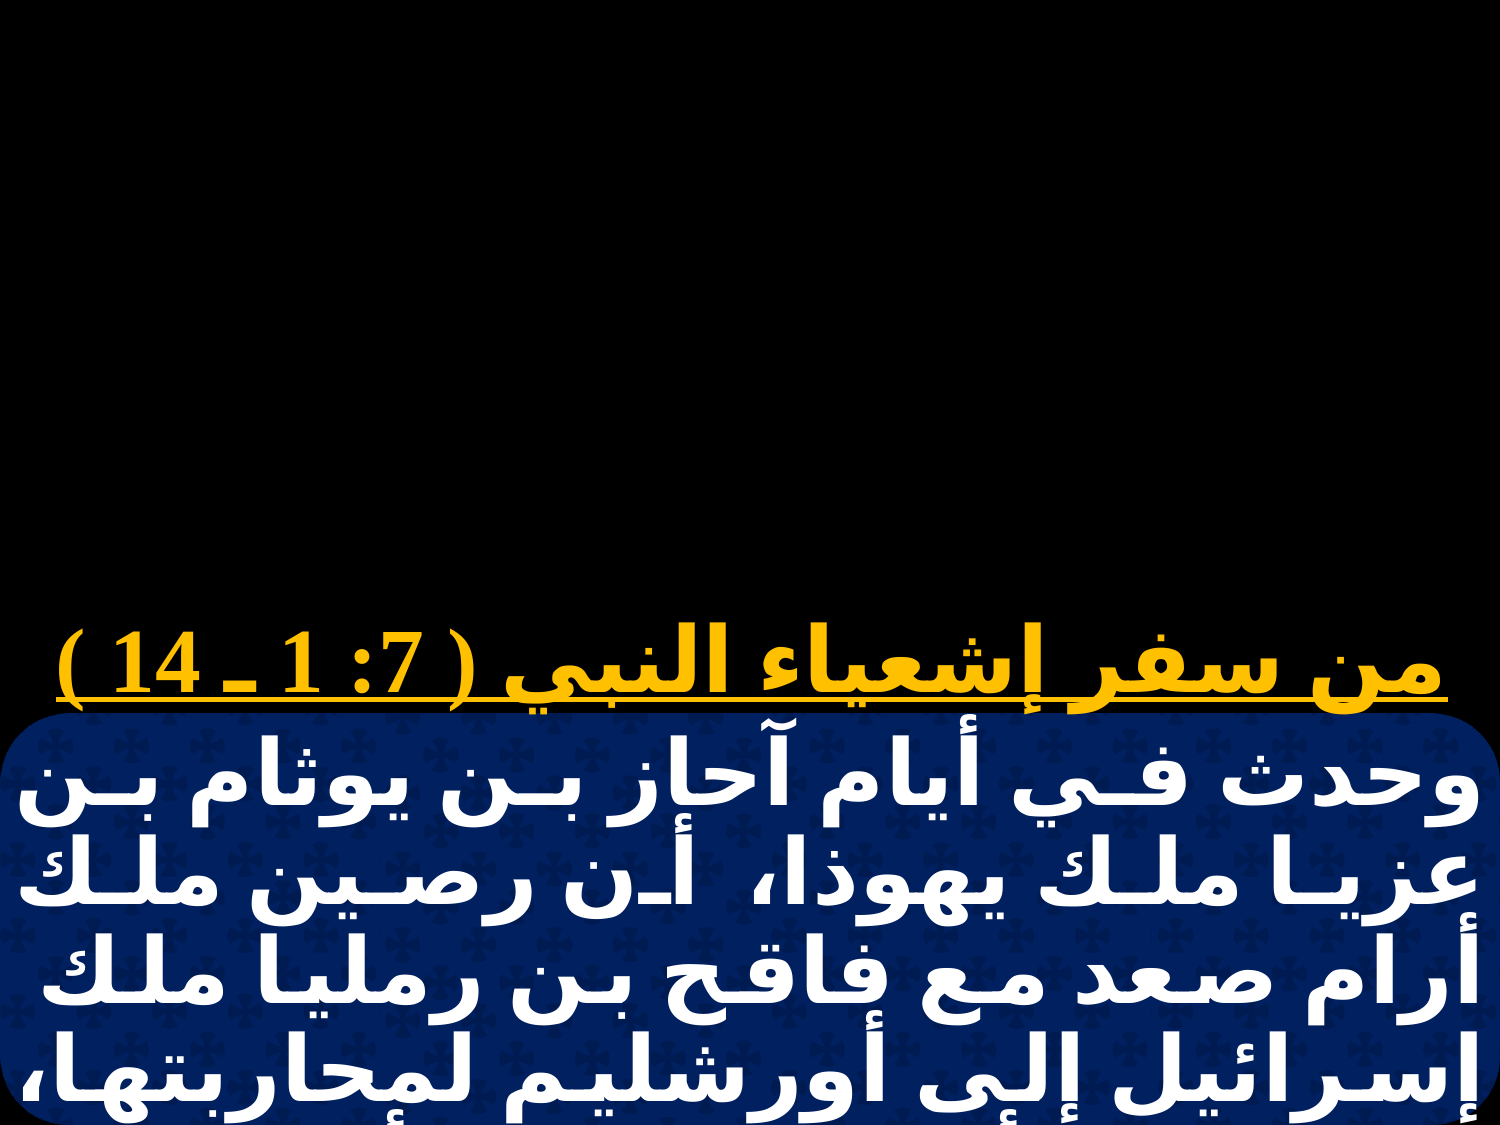

من سفر إشعياء النبي ( 7: 1 ـ 14 )
وحدث في أيام آحاز بن يوثام بن عزيا ملك يهوذا،  أن رصين ملك أرام صعد مع فاقح بن رمليا ملك  إسرائيل إلى أورشليم لمحاربتها، فلم يقدرا أن  يقهراها. وأخبر بيت داود وقيل له: " إن أرام قد